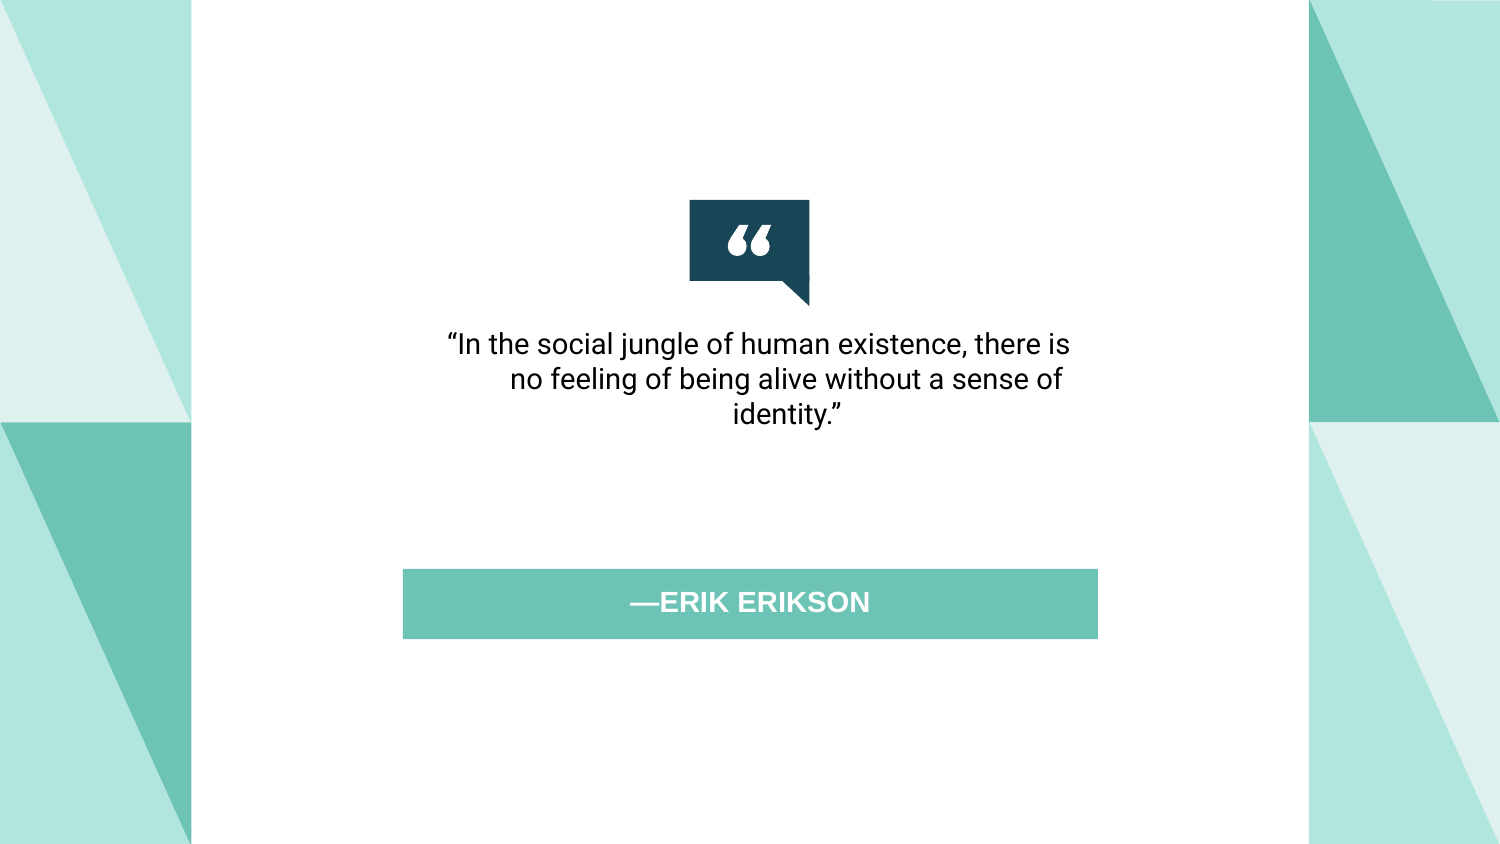

“In the social jungle of human existence, there is no feeling of being alive without a sense of identity.”
# —ERIK ERIKSON